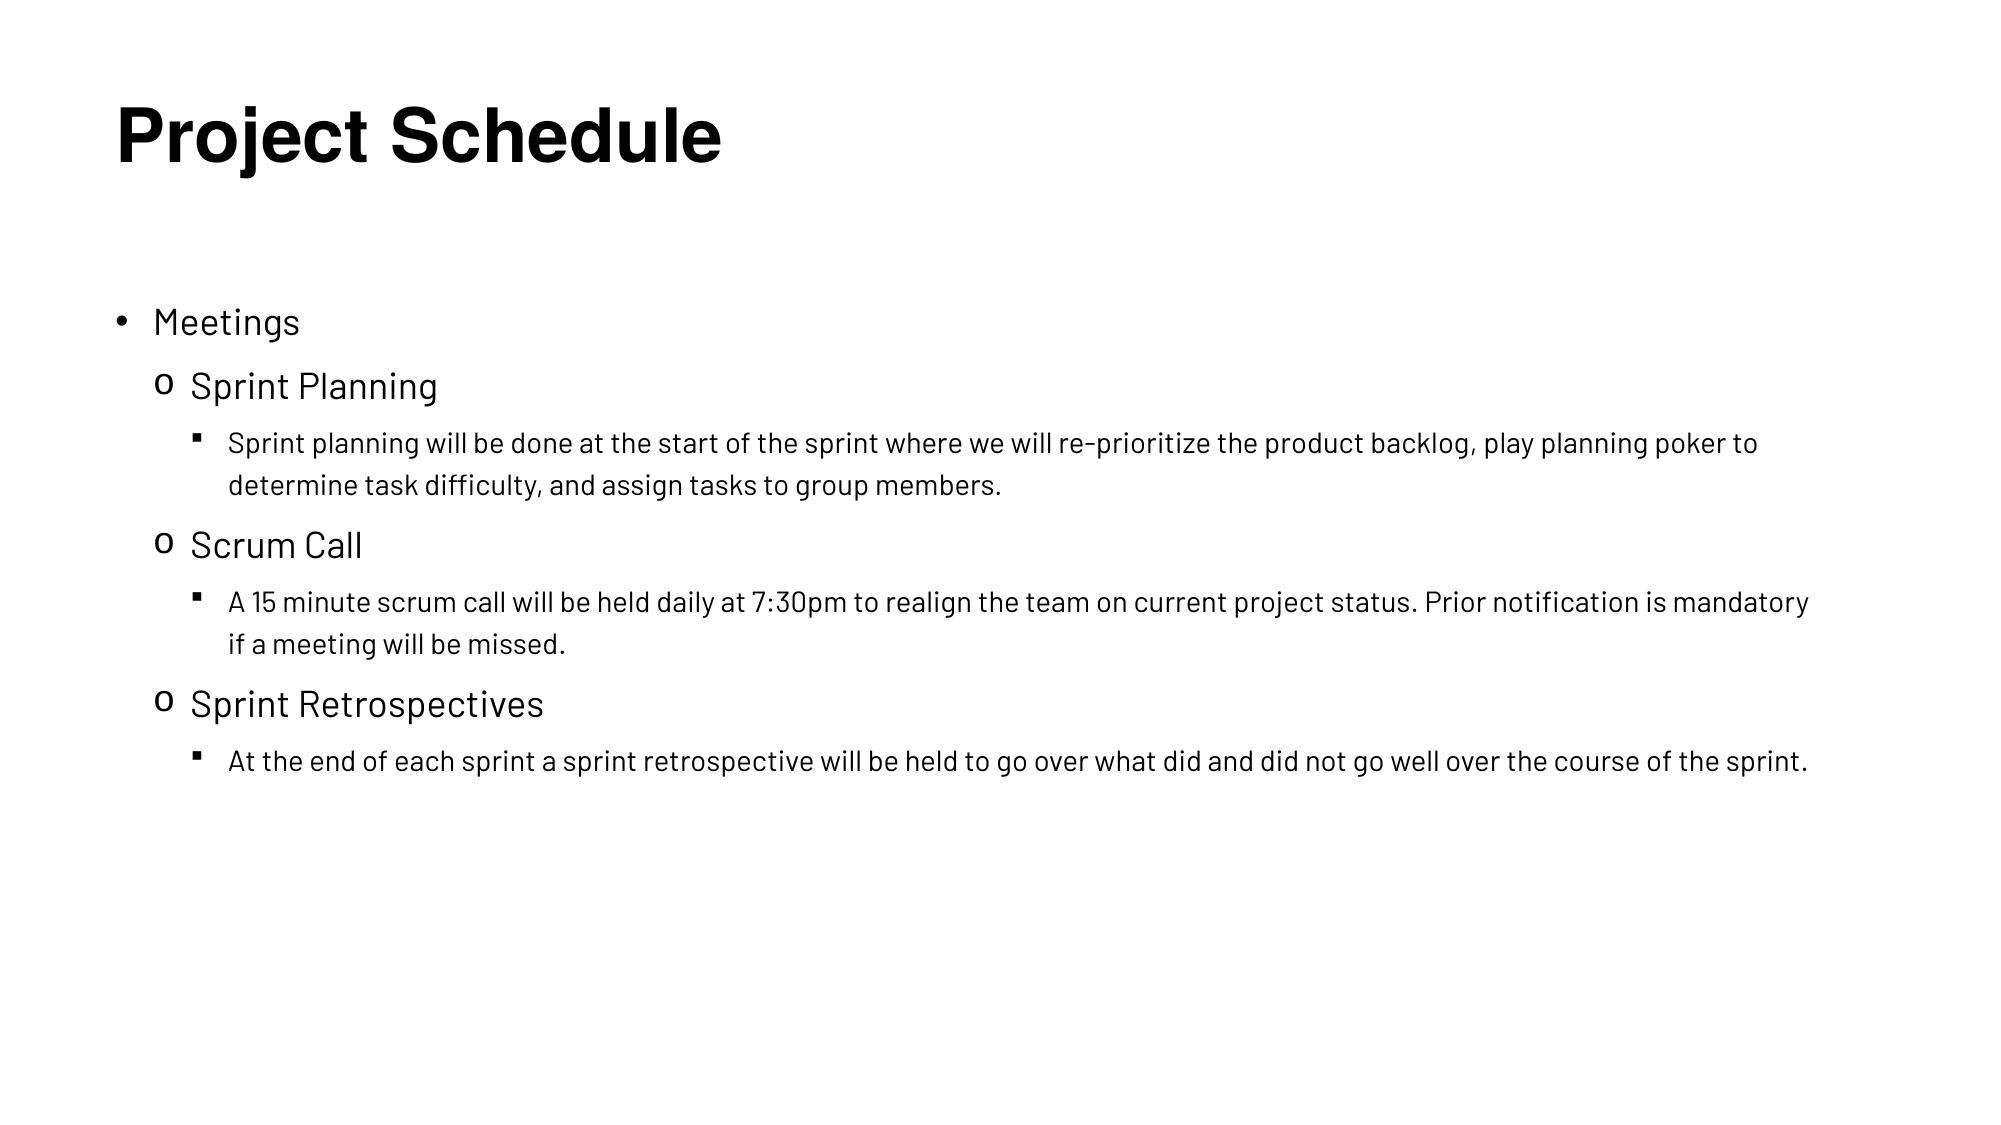

# Project Schedule
Meetings
Sprint Planning
Sprint planning will be done at the start of the sprint where we will re-prioritize the product backlog, play planning poker to determine task difficulty, and assign tasks to group members.
Scrum Call
A 15 minute scrum call will be held daily at 7:30pm to realign the team on current project status. Prior notification is mandatory if a meeting will be missed.
Sprint Retrospectives
At the end of each sprint a sprint retrospective will be held to go over what did and did not go well over the course of the sprint.